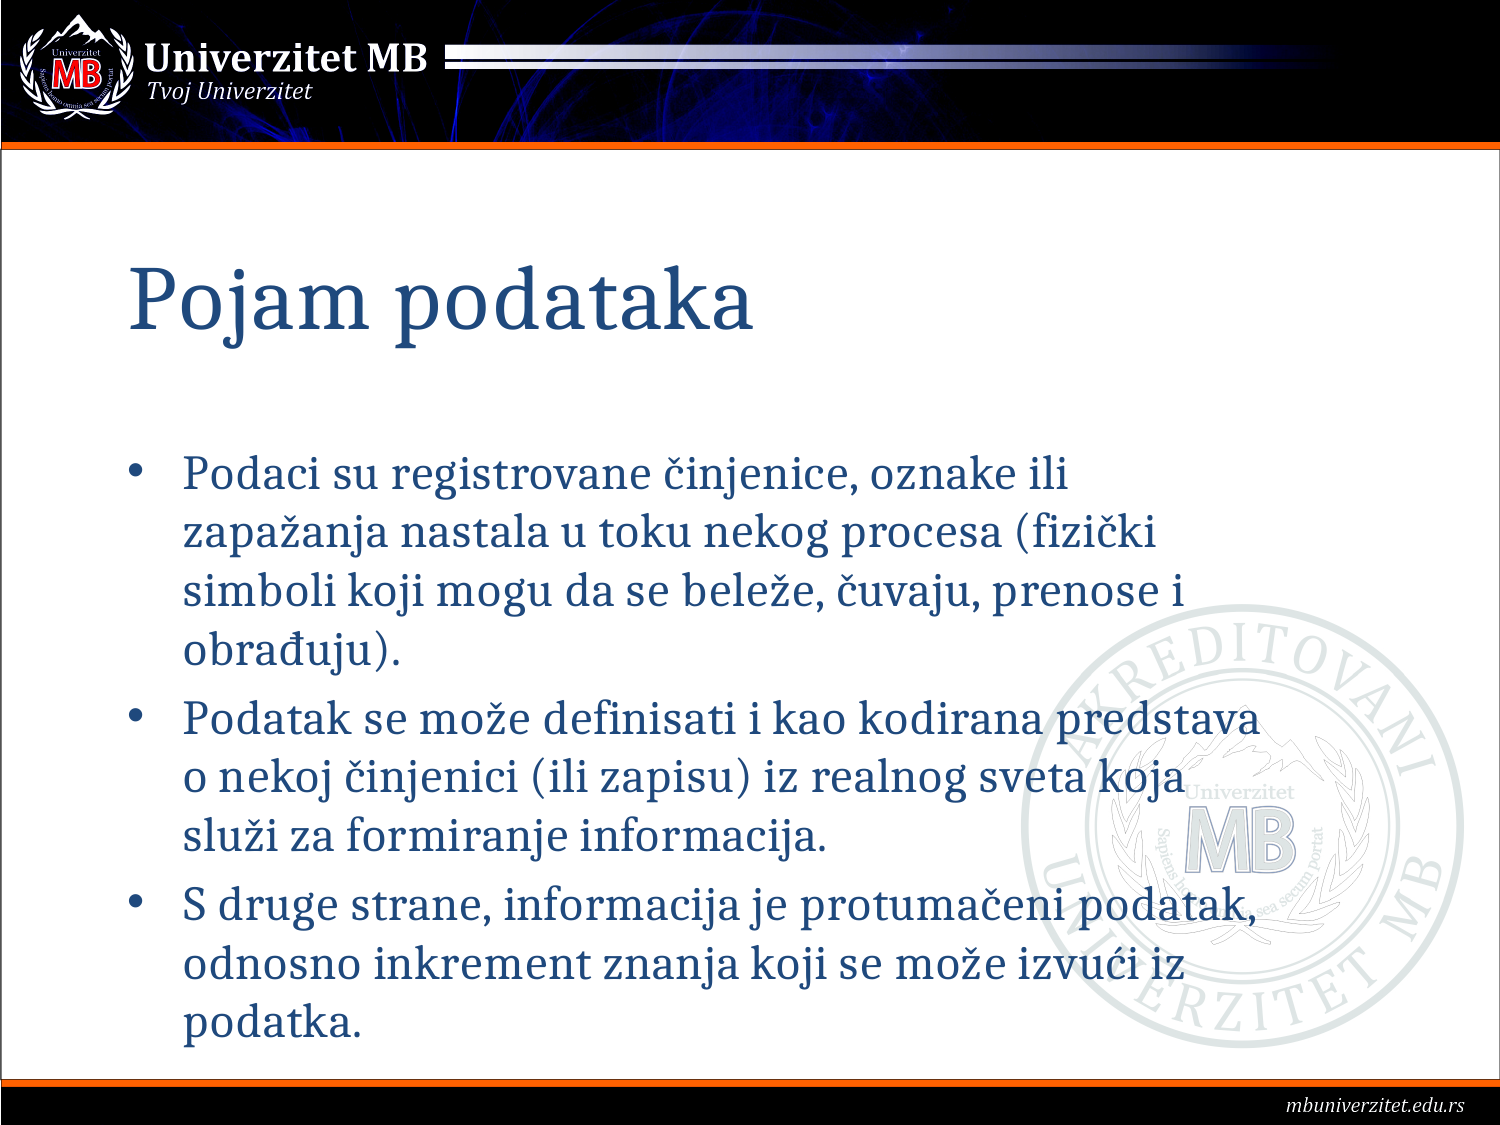

# Pojam podataka
Podaci su registrovane činjenice, oznake ili zapažanja nastala u toku nekog procesa (fizički simboli koji mogu da se beleže, čuvaju, prenose i obrađuju).
Podatak se može definisati i kao kodirana predstava o nekoj činjenici (ili zapisu) iz realnog sveta koja služi za formiranje informacija.
S druge strane, informacija je protumačeni podatak, odnosno inkrement znanja koji se može izvući iz podatka.